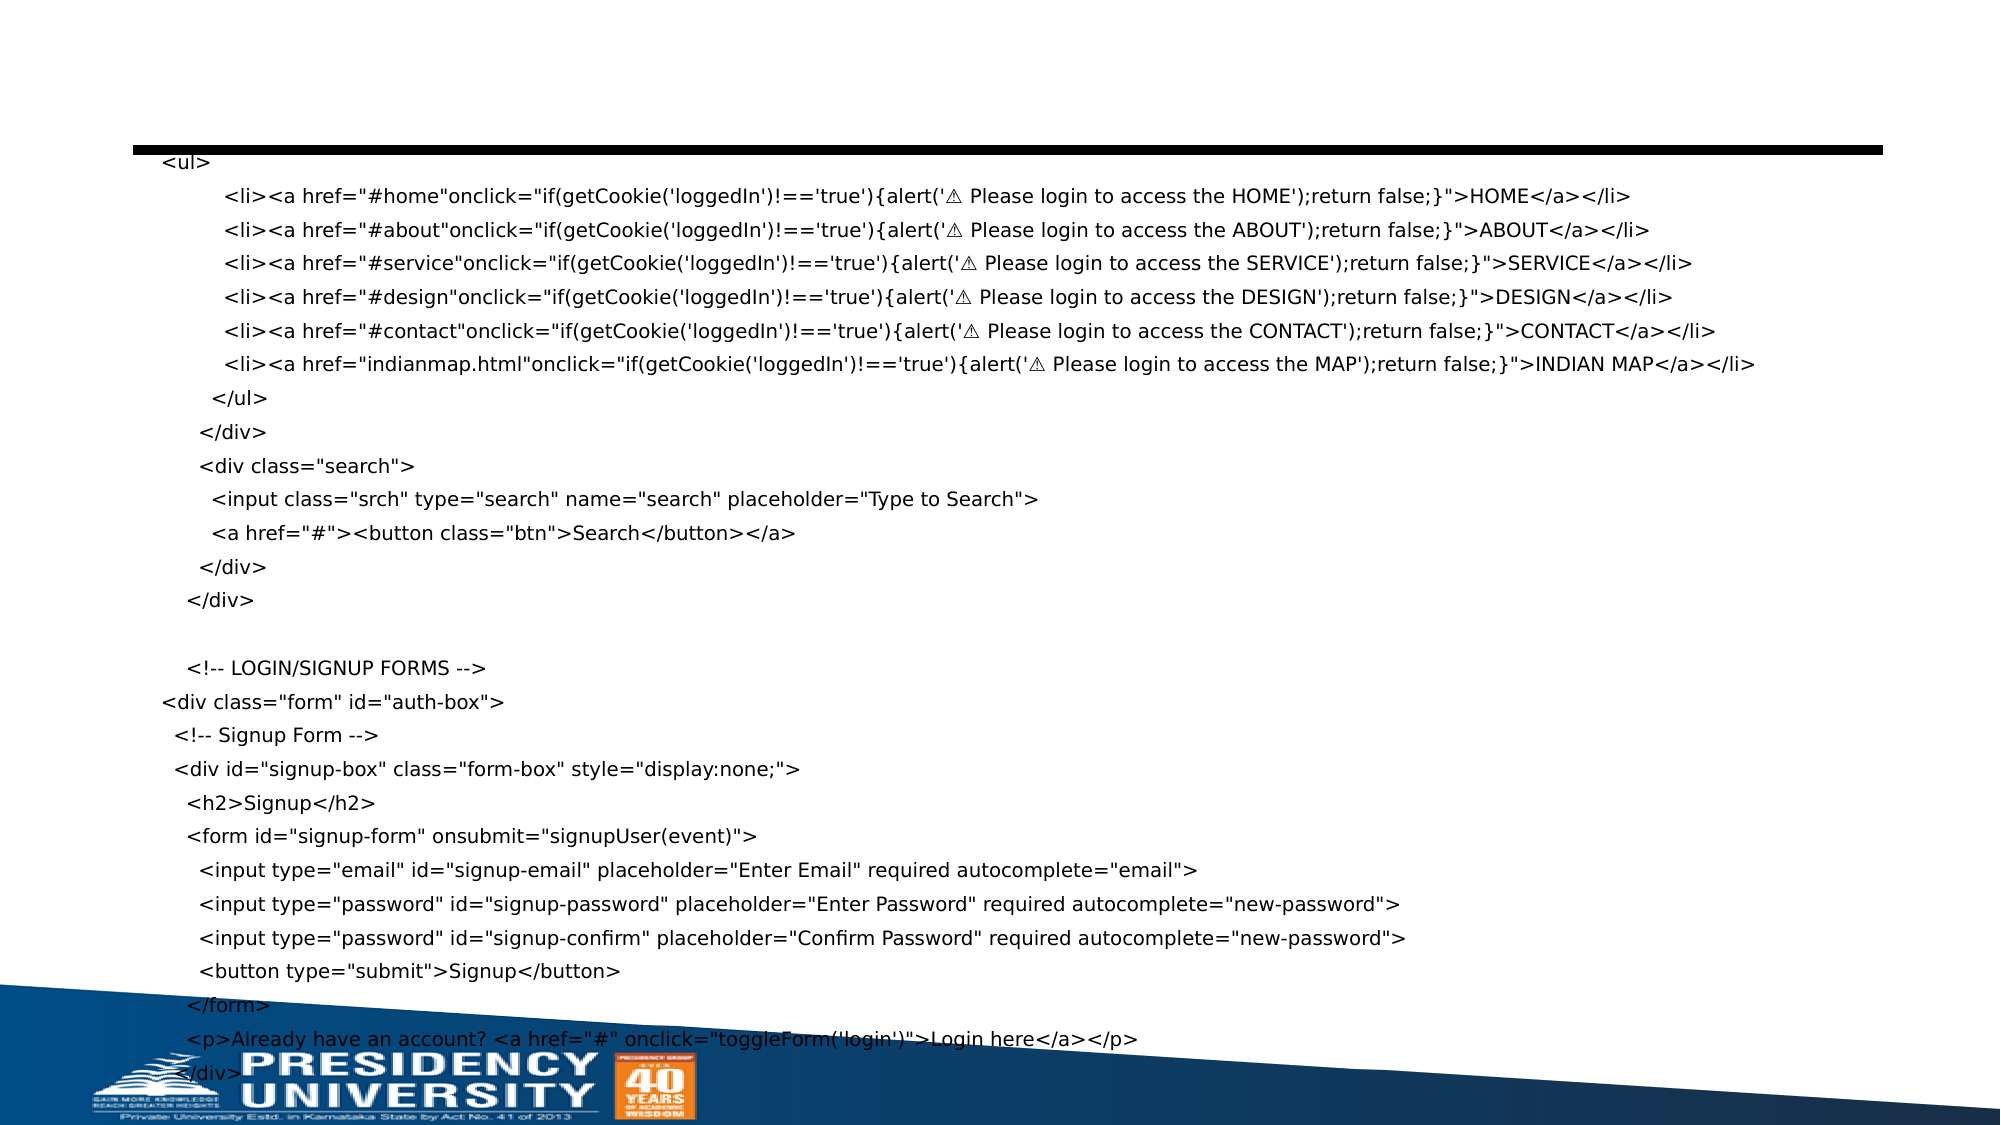

#
<ul>
          <li><a href="#home"onclick="if(getCookie('loggedIn')!=='true'){alert('⚠️ Please login to access the HOME');return false;}">HOME</a></li>
          <li><a href="#about"onclick="if(getCookie('loggedIn')!=='true'){alert('⚠️ Please login to access the ABOUT');return false;}">ABOUT</a></li>
          <li><a href="#service"onclick="if(getCookie('loggedIn')!=='true'){alert('⚠️ Please login to access the SERVICE');return false;}">SERVICE</a></li>
          <li><a href="#design"onclick="if(getCookie('loggedIn')!=='true'){alert('⚠️ Please login to access the DESIGN');return false;}">DESIGN</a></li>
          <li><a href="#contact"onclick="if(getCookie('loggedIn')!=='true'){alert('⚠️ Please login to access the CONTACT');return false;}">CONTACT</a></li>
          <li><a href="indianmap.html"onclick="if(getCookie('loggedIn')!=='true'){alert('⚠️ Please login to access the MAP');return false;}">INDIAN MAP</a></li>
        </ul>
      </div>
      <div class="search">
        <input class="srch" type="search" name="search" placeholder="Type to Search">
        <a href="#"><button class="btn">Search</button></a>
      </div>
    </div>

    <!-- LOGIN/SIGNUP FORMS -->
<div class="form" id="auth-box">
  <!-- Signup Form -->
  <div id="signup-box" class="form-box" style="display:none;">
    <h2>Signup</h2>
    <form id="signup-form" onsubmit="signupUser(event)">
      <input type="email" id="signup-email" placeholder="Enter Email" required autocomplete="email">
      <input type="password" id="signup-password" placeholder="Enter Password" required autocomplete="new-password">
      <input type="password" id="signup-confirm" placeholder="Confirm Password" required autocomplete="new-password">
      <button type="submit">Signup</button>
    </form>
    <p>Already have an account? <a href="#" onclick="toggleForm('login')">Login here</a></p>
  </div>